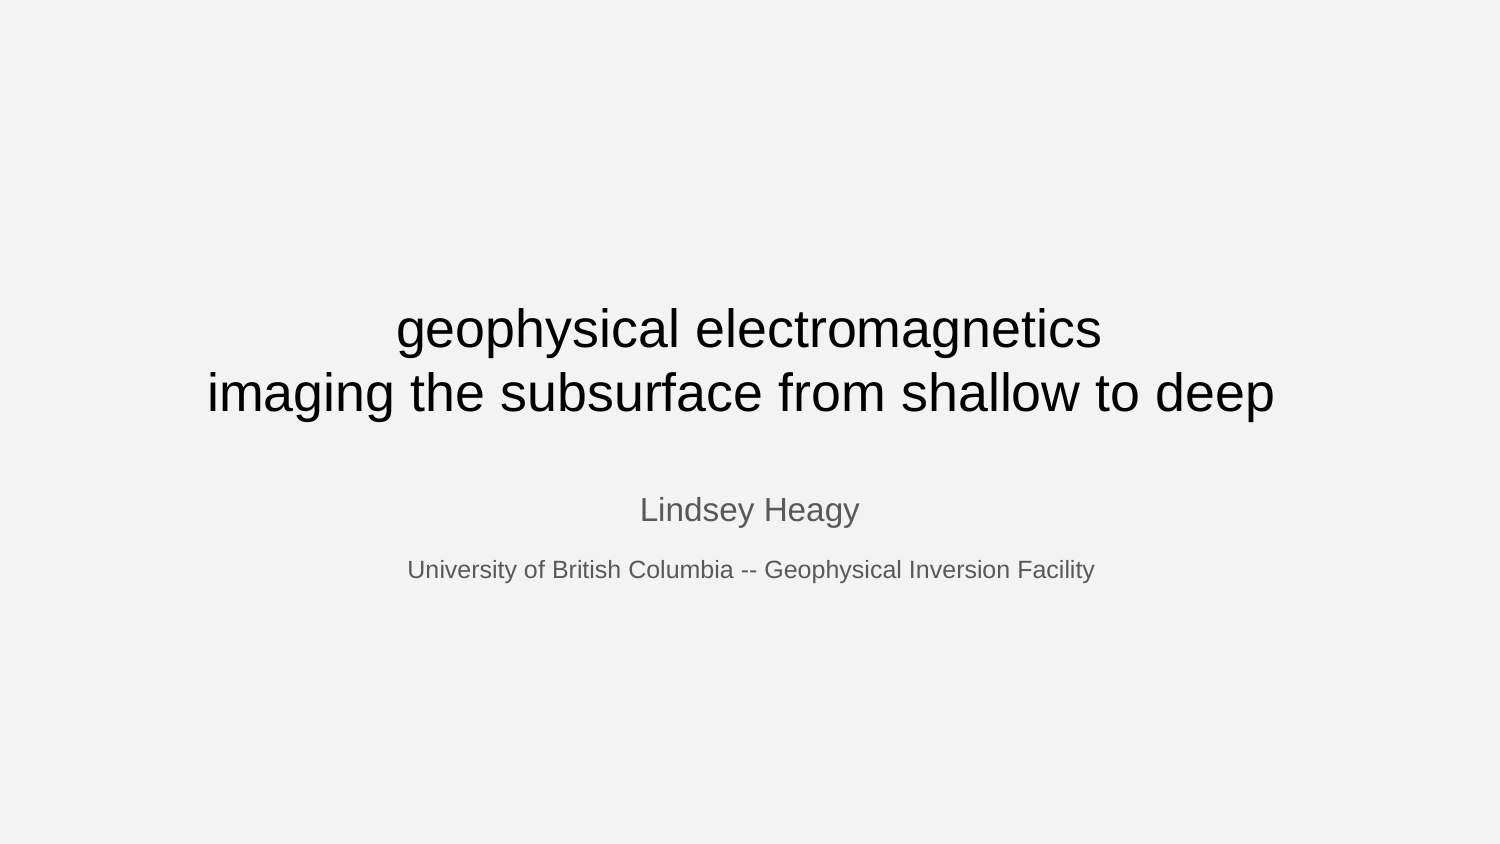

# geophysical electromagnetics imaging the subsurface from shallow to deep
Lindsey Heagy
 University of British Columbia -- Geophysical Inversion Facility